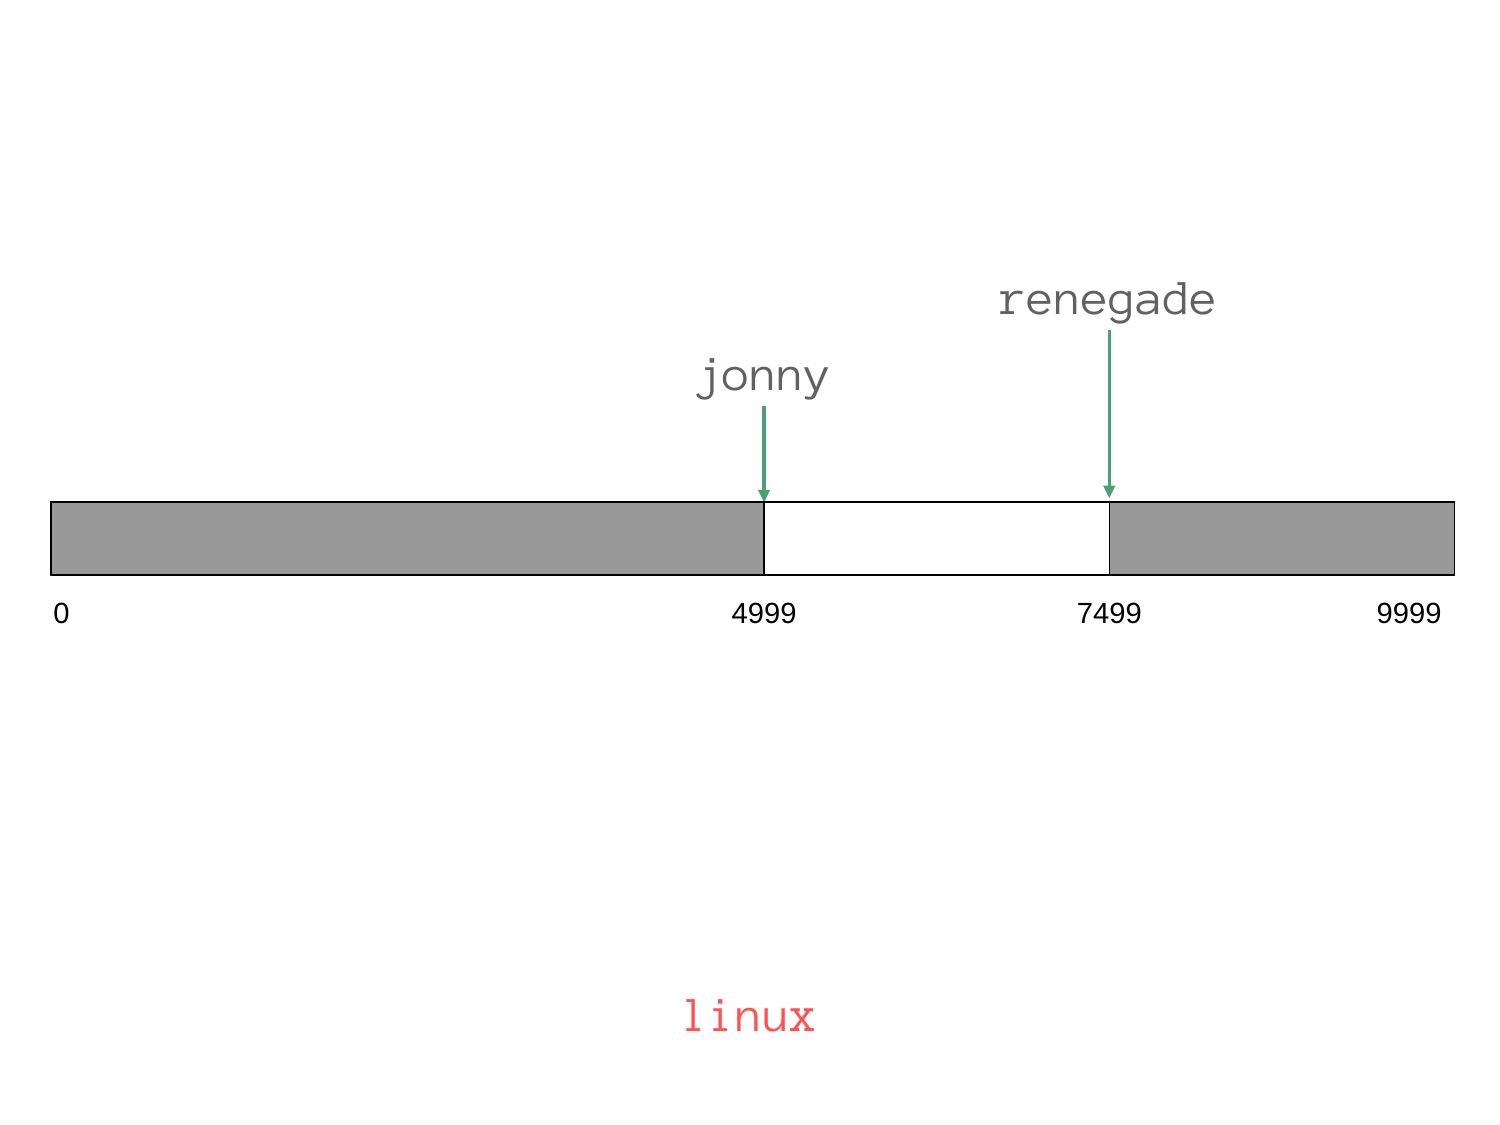

renegade
jonny

0
4999
7499
9999
linux